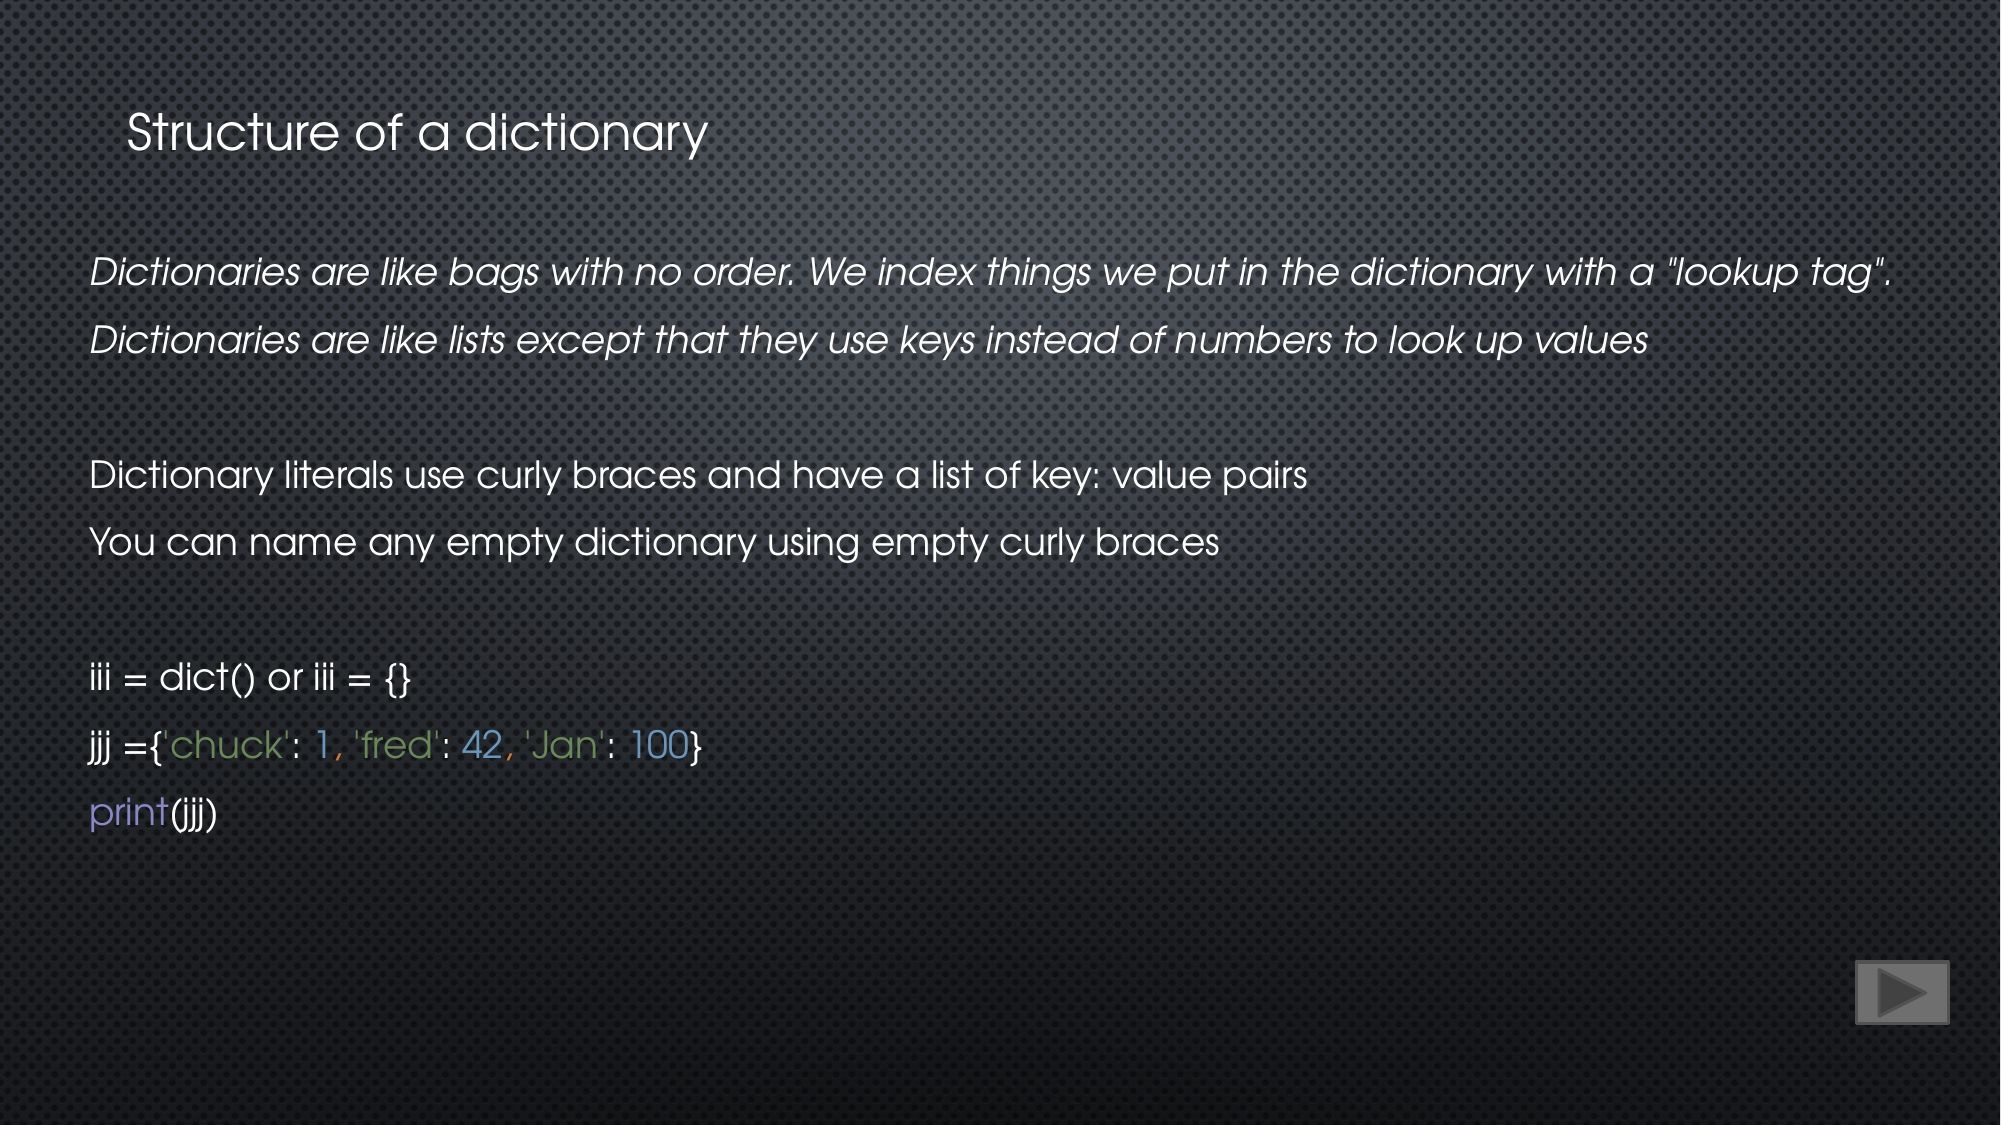

Structure of a dictionary
Dictionaries are like bags with no order. We index things we put in the dictionary with a "lookup tag".
Dictionaries are like lists except that they use keys instead of numbers to look up values

Dictionary literals use curly braces and have a list of key: value pairs
You can name any empty dictionary using empty curly braces
iii = dict() or iii = {}
jjj ={'chuck': 1, 'fred': 42, 'Jan': 100}
print(jjj)